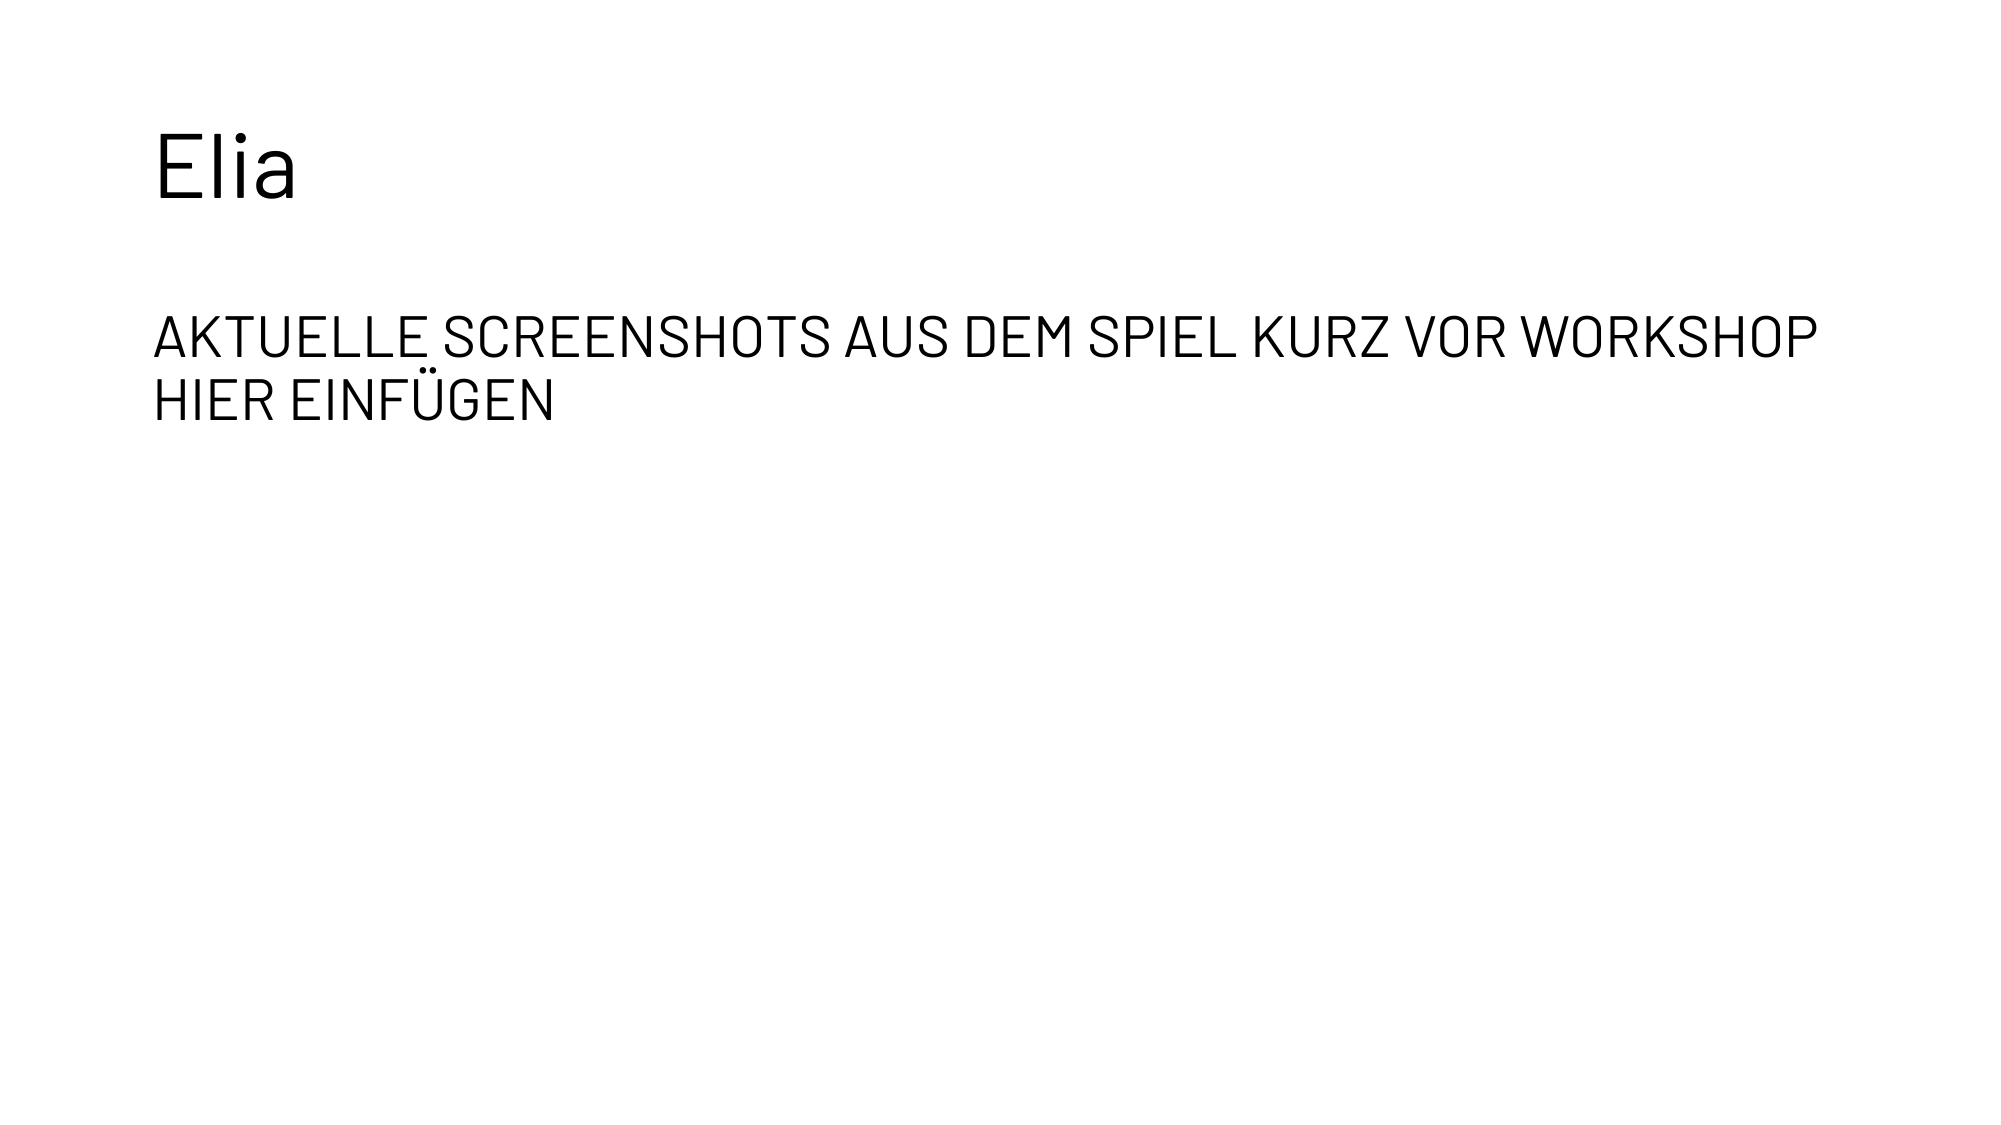

# Elia
AKTUELLE SCREENSHOTS AUS DEM SPIEL KURZ VOR WORKSHOP HIER EINFÜGEN